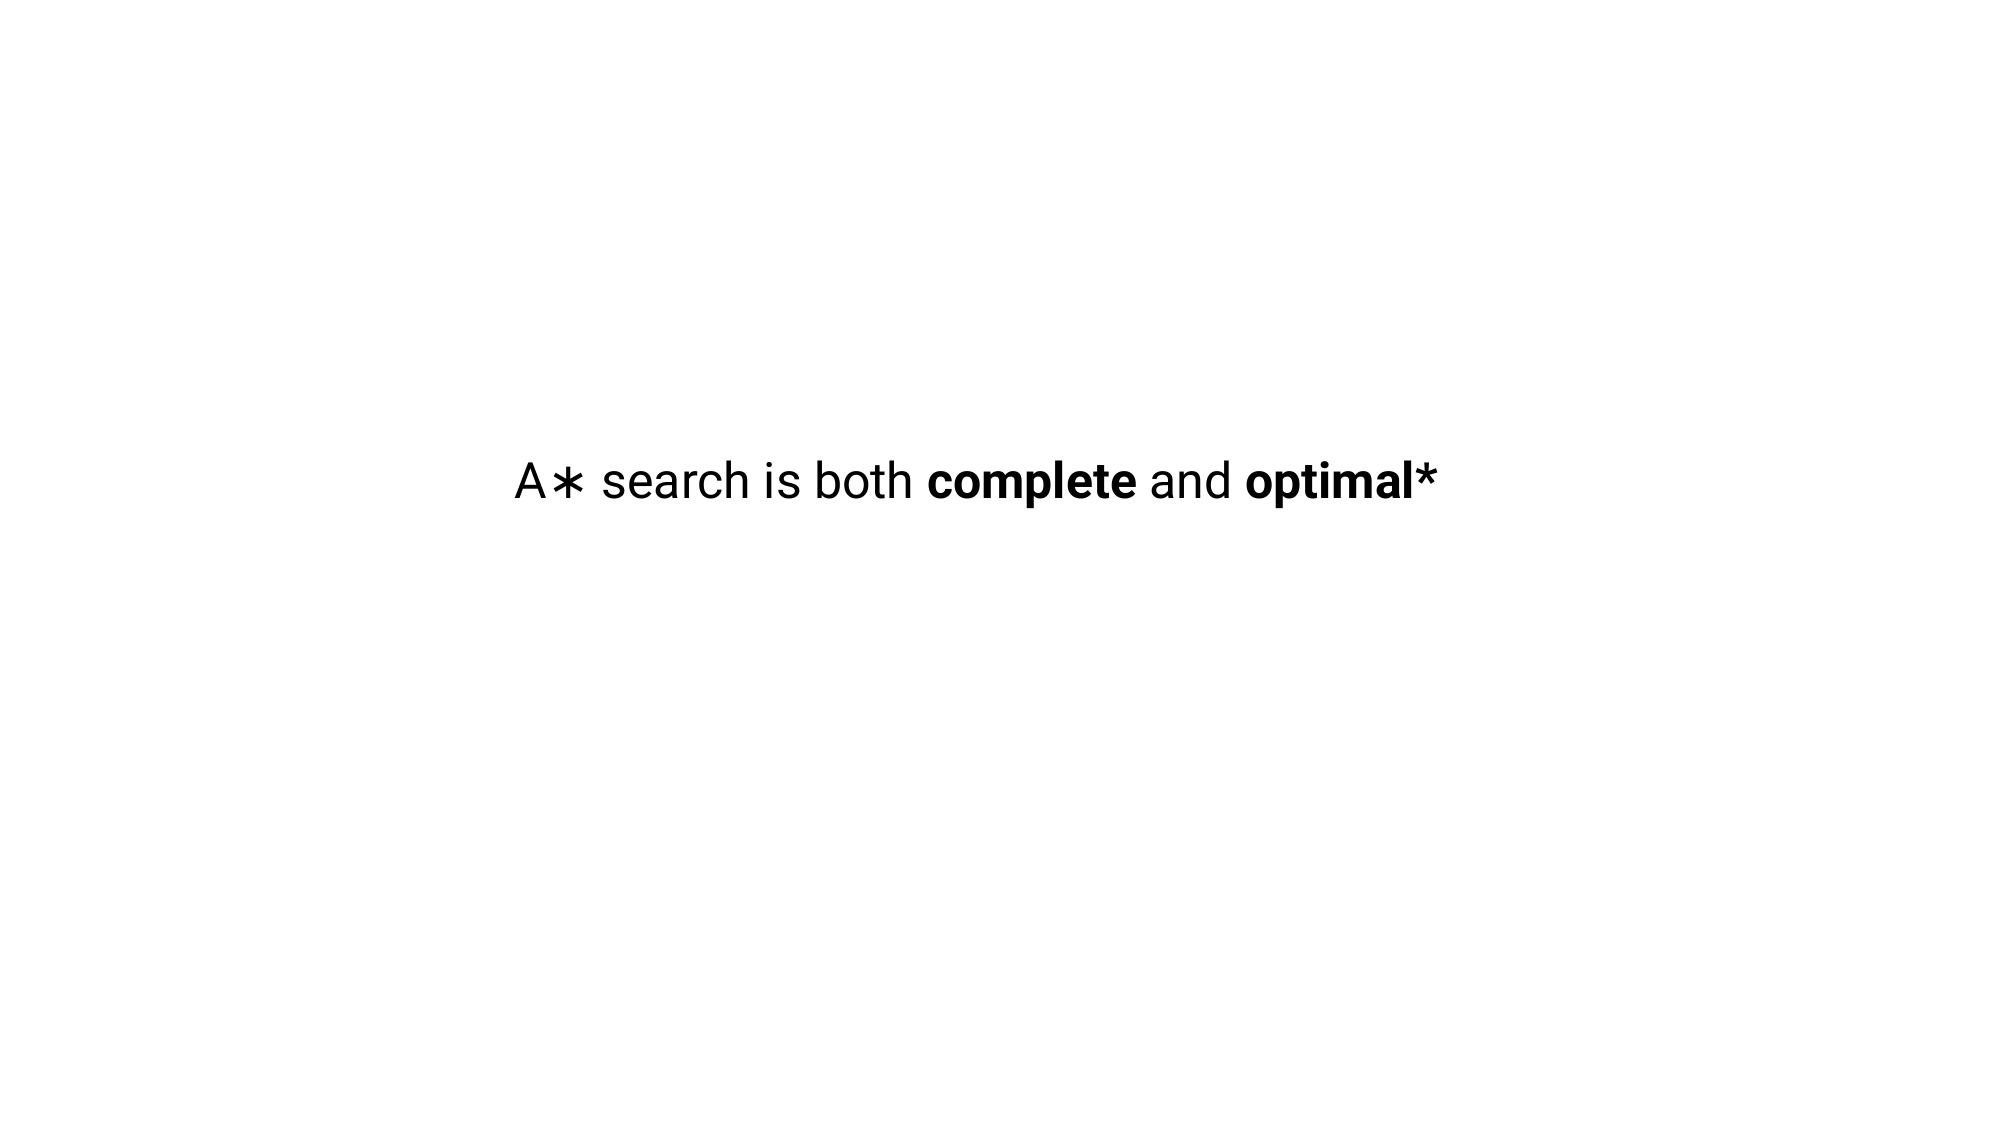

A∗ search is both complete and optimal*